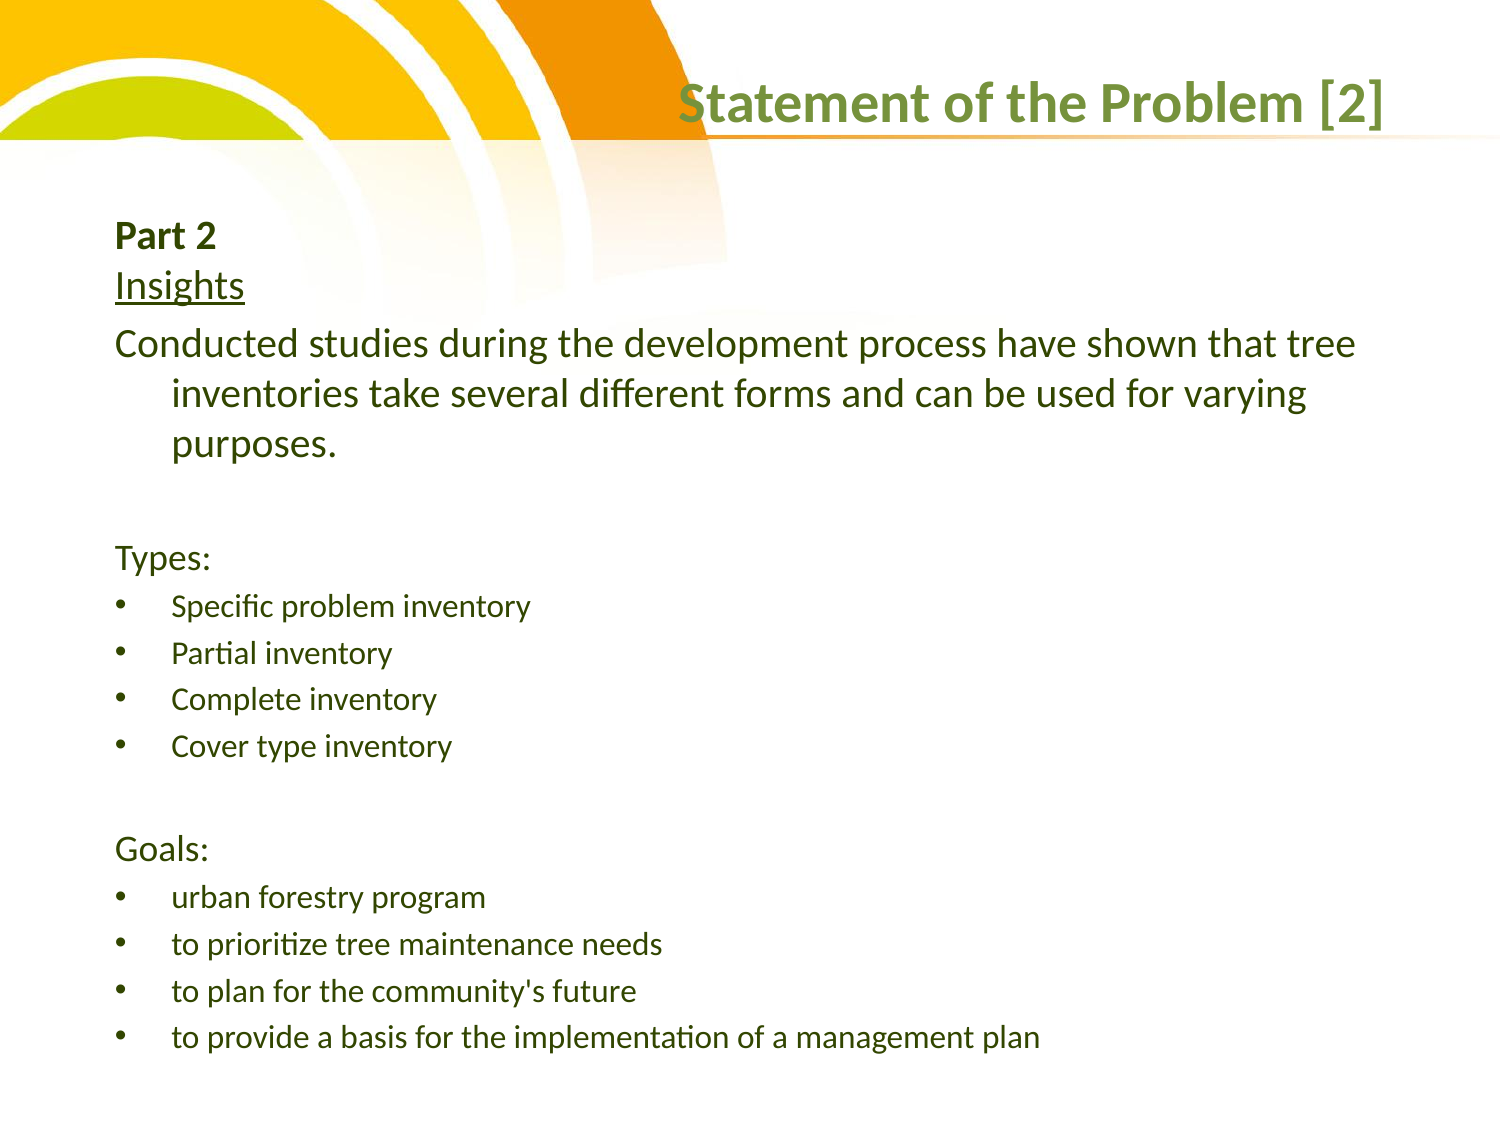

# Statement of the Problem [2]
Part 2
Insights
Conducted studies during the development process have shown that tree inventories take several different forms and can be used for varying purposes.

Types:
Specific problem inventory
Partial inventory
Complete inventory
Cover type inventory

Goals:
urban forestry program
to prioritize tree maintenance needs
to plan for the community's future
to provide a basis for the implementation of a management plan